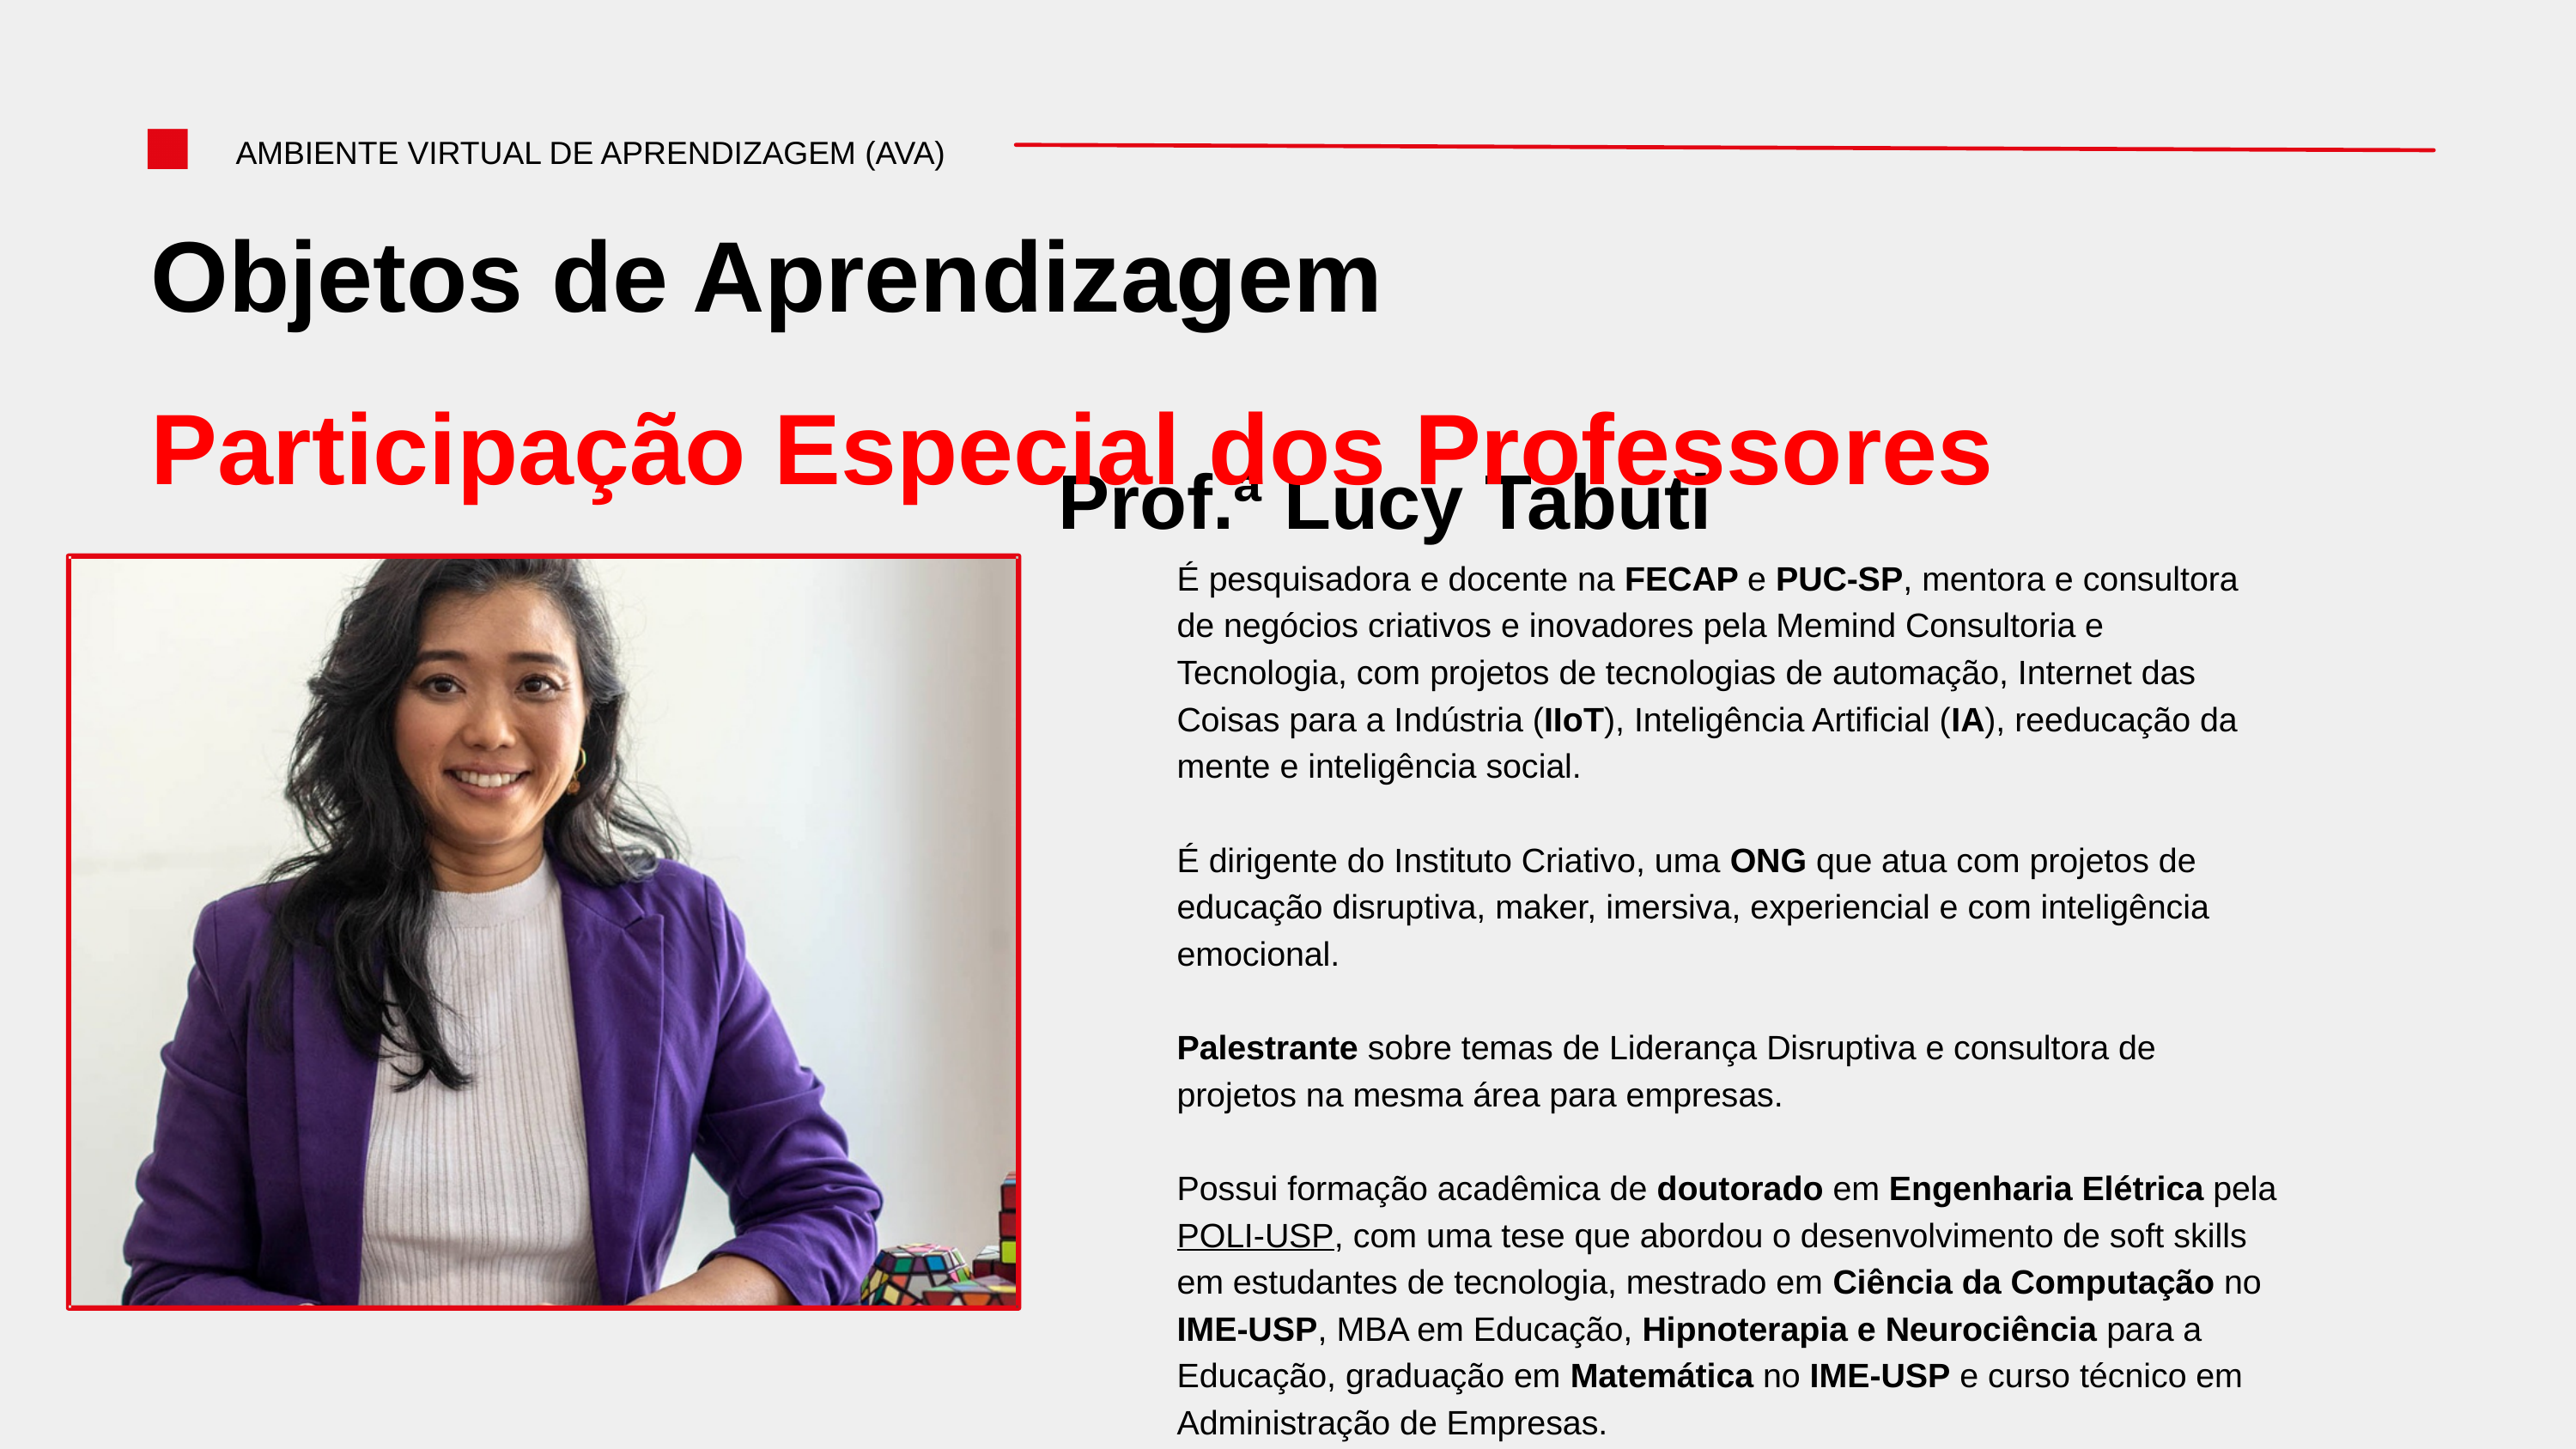

AMBIENTE VIRTUAL DE APRENDIZAGEM (AVA)
Objetos de Aprendizagem
Participação Especial dos Professores
Prof.ª Lucy Tabuti
É pesquisadora e docente na FECAP e PUC-SP, mentora e consultora de negócios criativos e inovadores pela Memind Consultoria e Tecnologia, com projetos de tecnologias de automação, Internet das Coisas para a Indústria (IIoT), Inteligência Artificial (IA), reeducação da mente e inteligência social.

É dirigente do Instituto Criativo, uma ONG que atua com projetos de educação disruptiva, maker, imersiva, experiencial e com inteligência emocional.

Palestrante sobre temas de Liderança Disruptiva e consultora de projetos na mesma área para empresas.

Possui formação acadêmica de doutorado em Engenharia Elétrica pela POLI-USP, com uma tese que abordou o desenvolvimento de soft skills em estudantes de tecnologia, mestrado em Ciência da Computação no IME-USP, MBA em Educação, Hipnoterapia e Neurociência para a Educação, graduação em Matemática no IME-USP e curso técnico em Administração de Empresas.